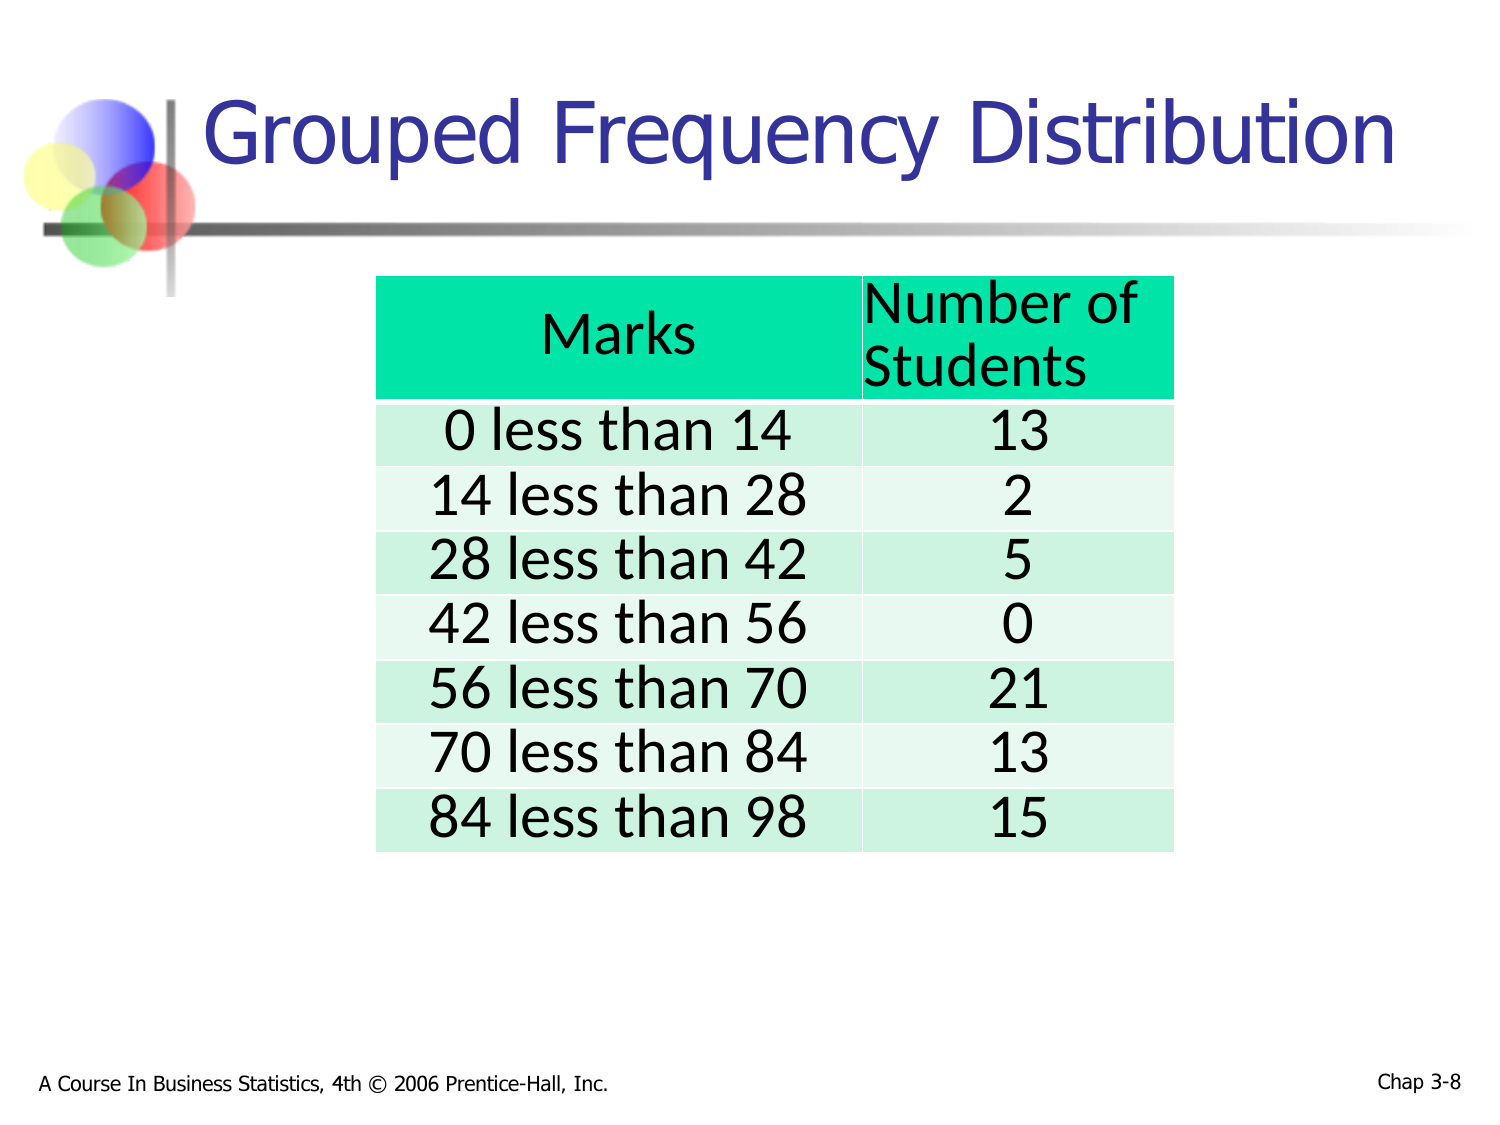

# Grouped Frequency Distribution
| Marks | Number of Students |
| --- | --- |
| 0 less than 14 | 13 |
| 14 less than 28 | 2 |
| 28 less than 42 | 5 |
| 42 less than 56 | 0 |
| 56 less than 70 | 21 |
| 70 less than 84 | 13 |
| 84 less than 98 | 15 |
A Course In Business Statistics, 4th © 2006 Prentice-Hall, Inc.
Chap 3-8